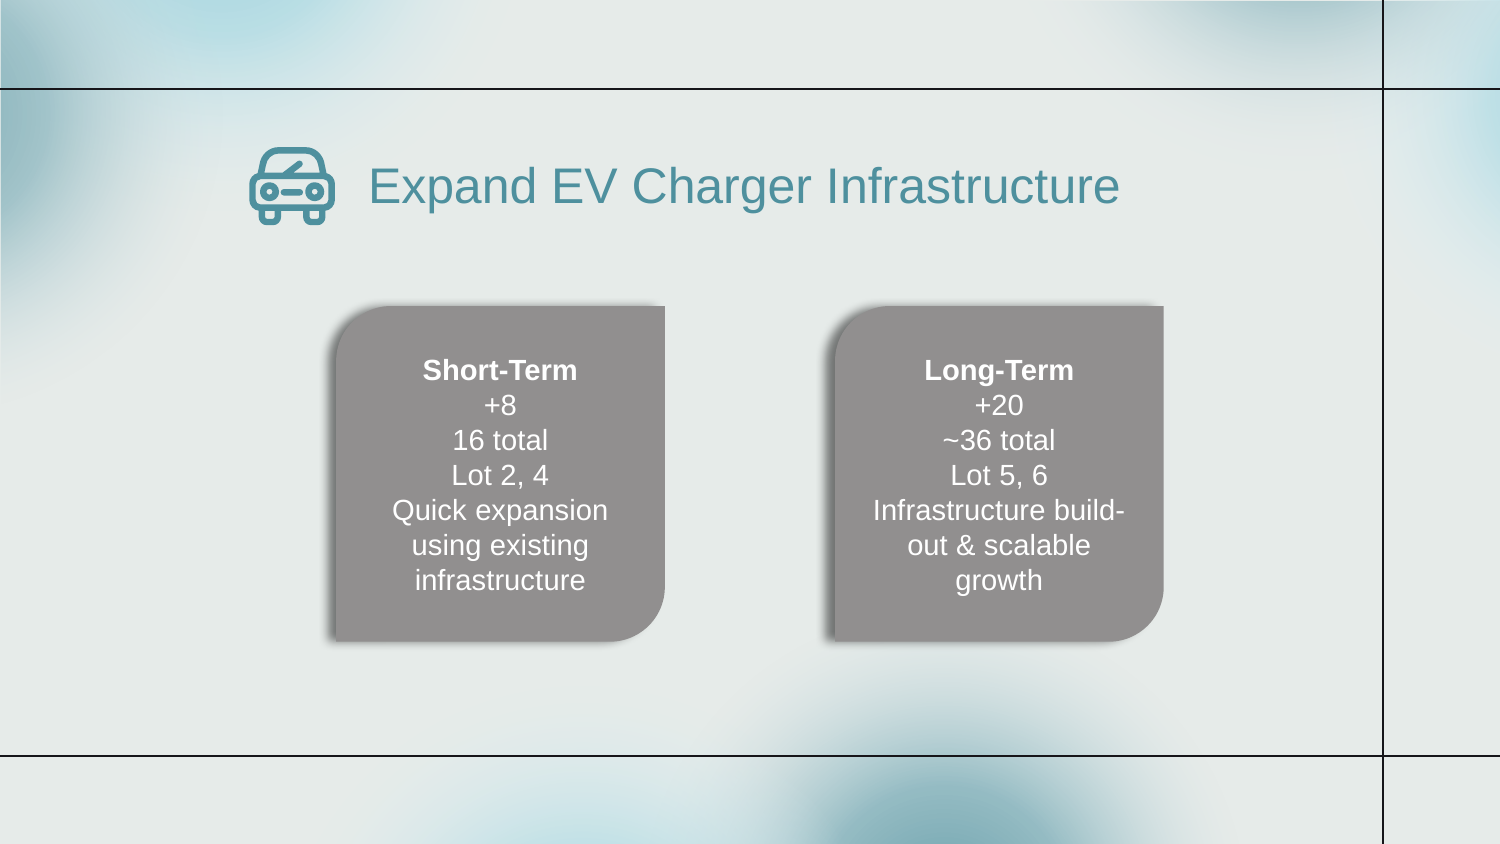

Expand EV Charger Infrastructure

Short-Term
+8
16 total
Lot 2, 4
Quick expansion using existing infrastructure
Long-Term
+20
~36 total
Lot 5, 6
Infrastructure build-out & scalable growth